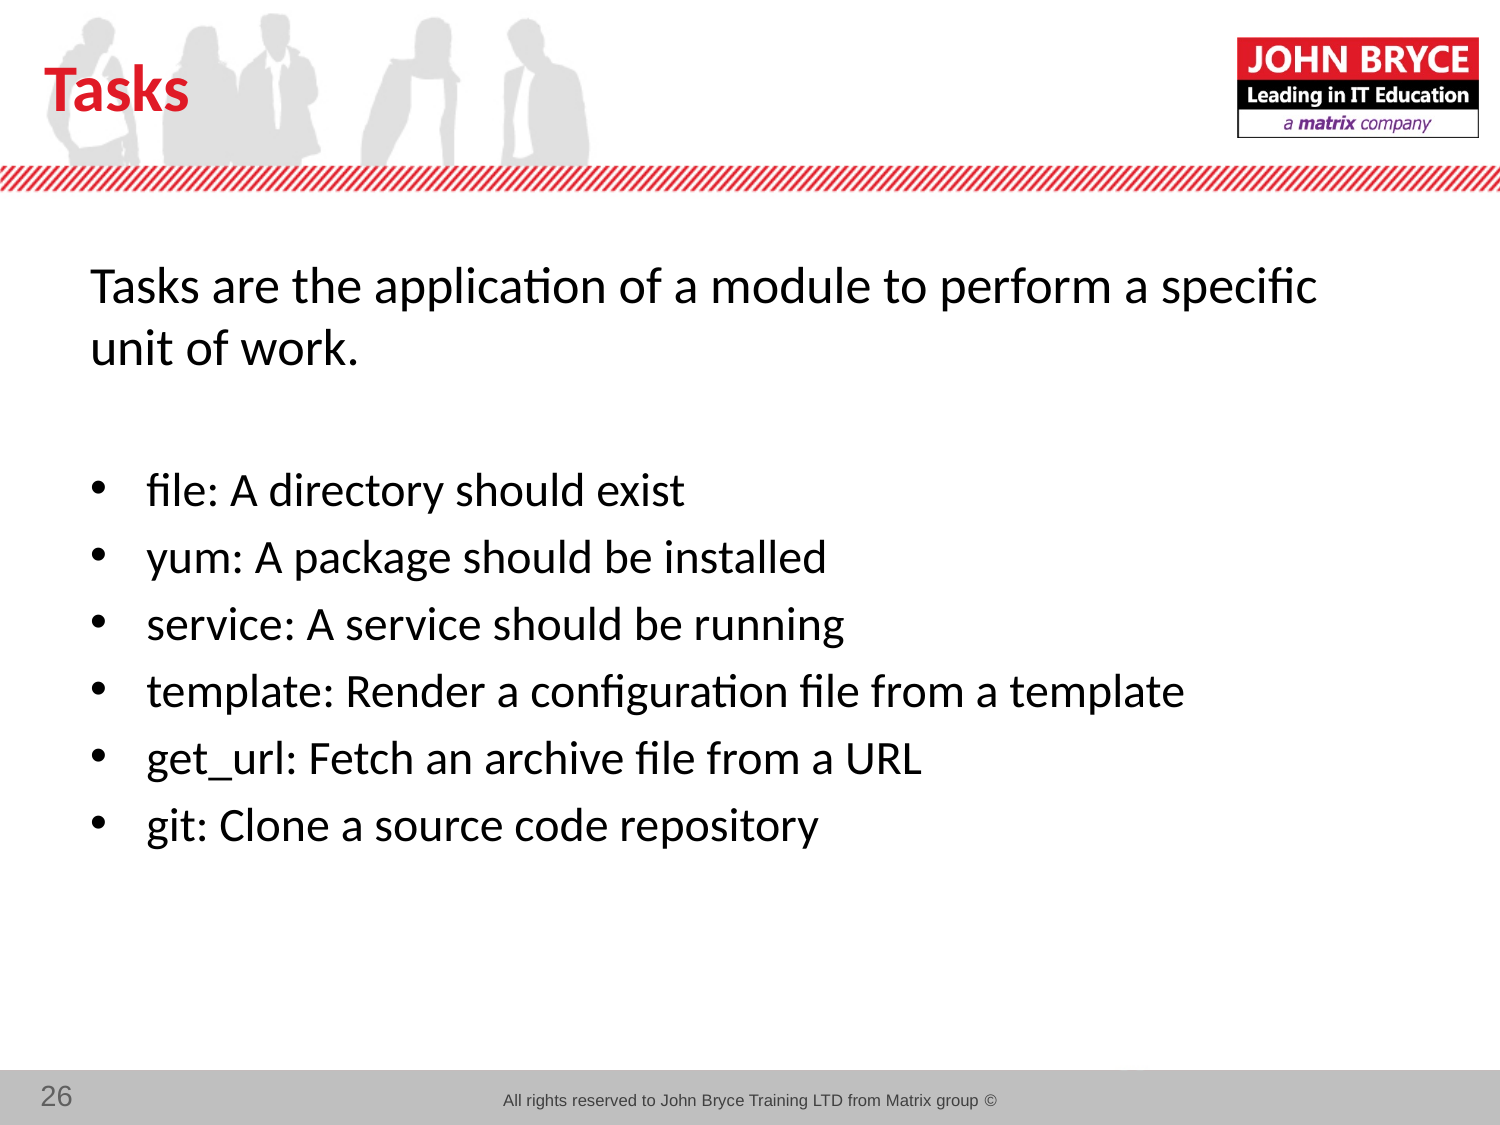

# Tasks
Tasks are the application of a module to perform a specific unit of work.

file: A directory should exist
yum: A package should be installed
service: A service should be running
template: Render a configuration file from a template
get_url: Fetch an archive file from a URL
git: Clone a source code repository